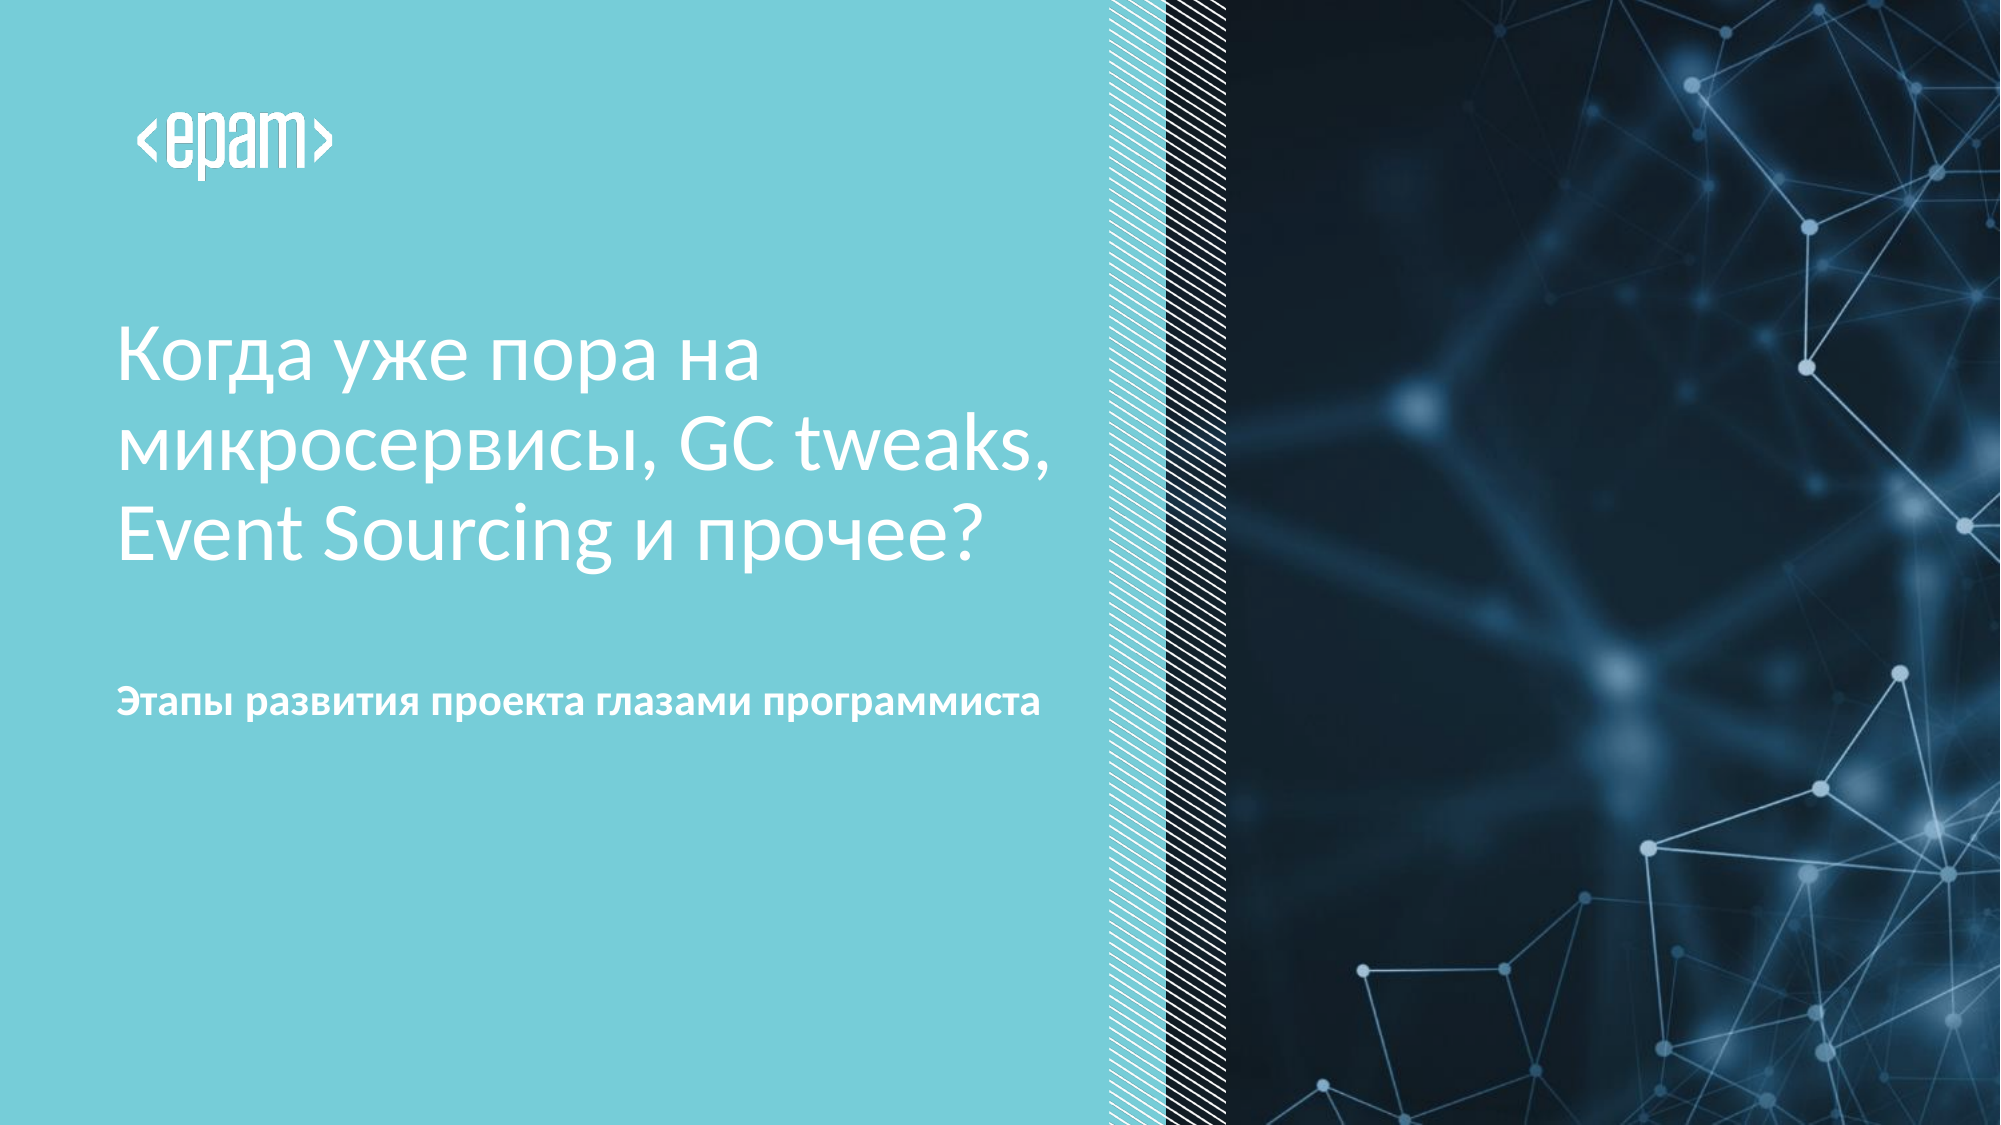

# Когда уже пора на микросервисы, GC tweaks, Event Sourcing и прочее?
Этапы развития проекта глазами программиста